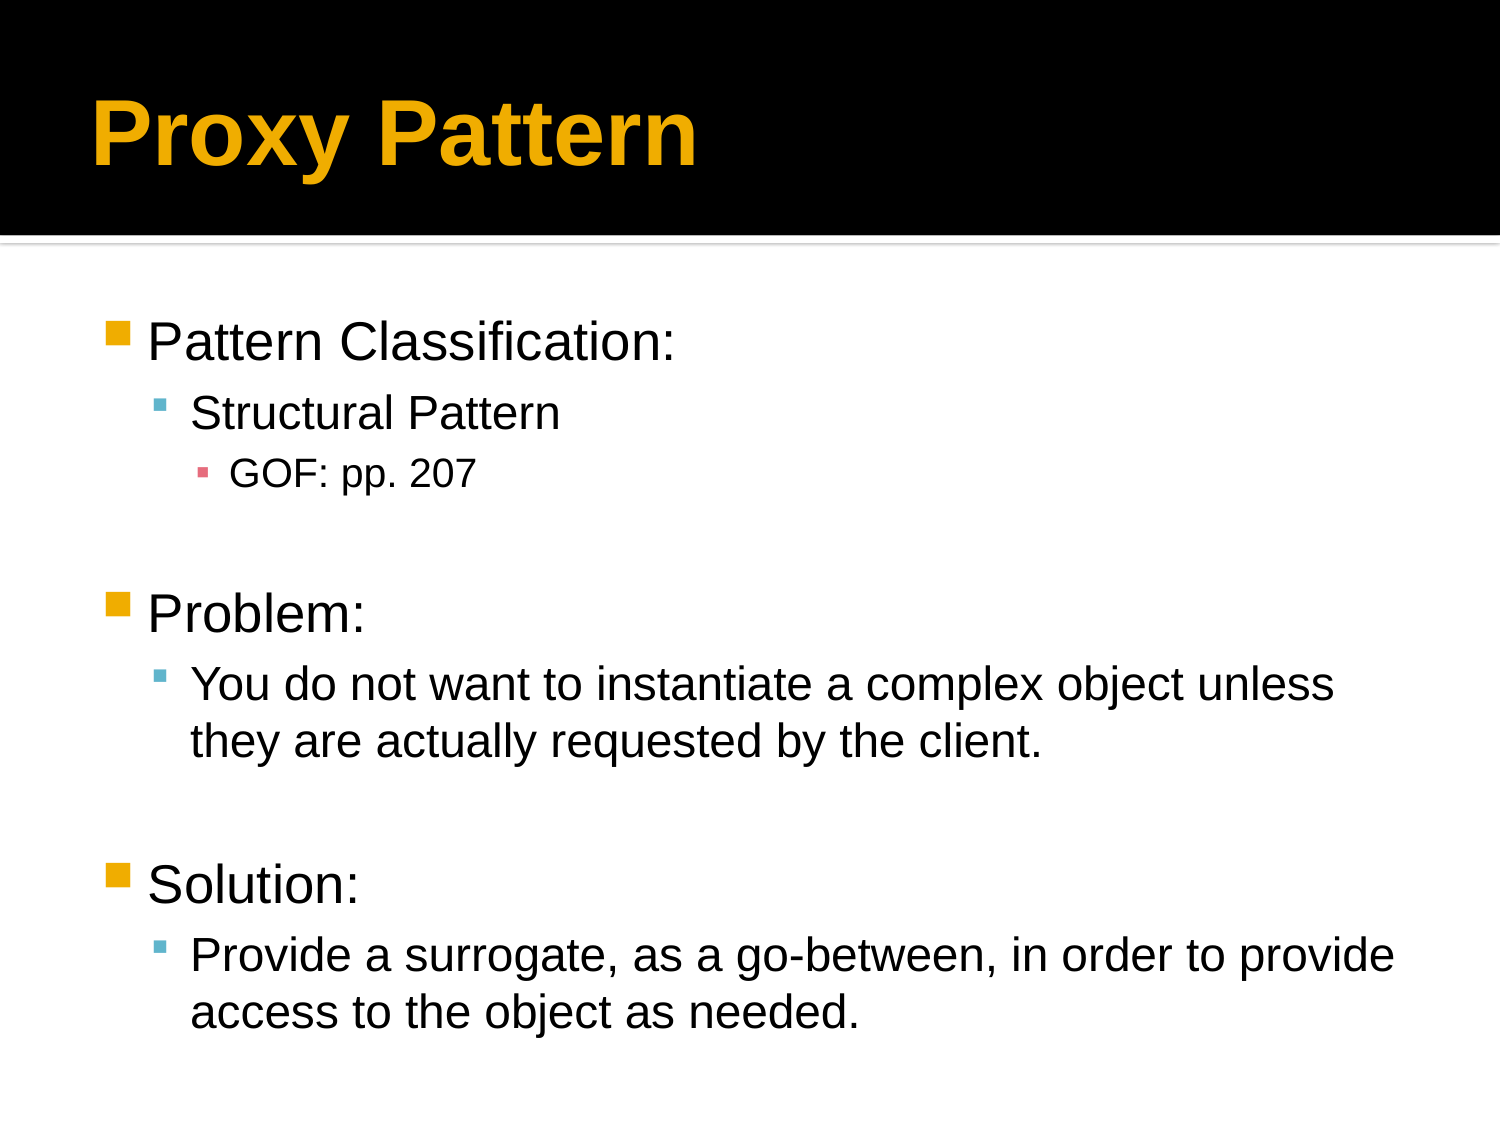

# Proxy Pattern
Pattern Classification:
Structural Pattern
GOF: pp. 207

Problem:
You do not want to instantiate a complex object unless they are actually requested by the client.

Solution:
Provide a surrogate, as a go-between, in order to provide access to the object as needed.